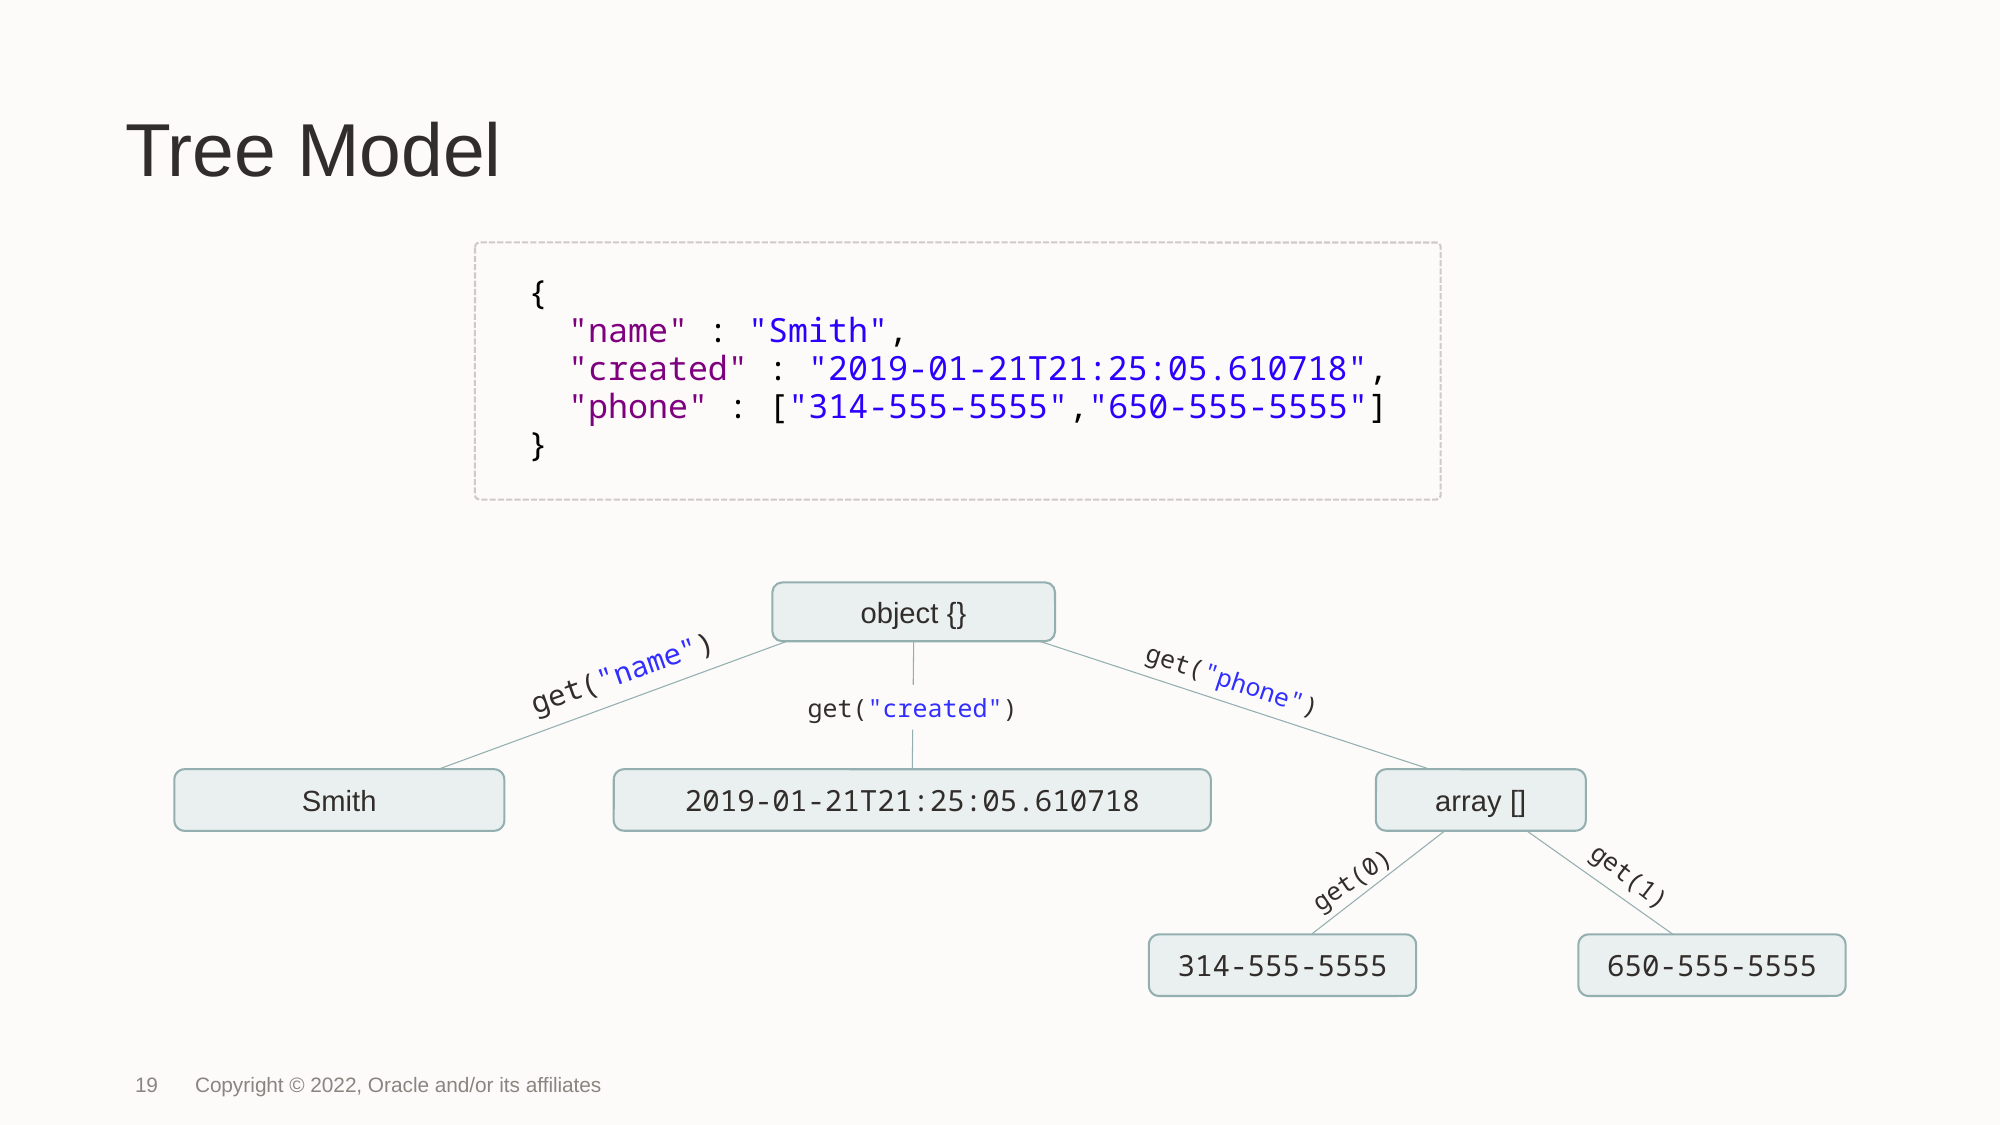

# Tree Model

{
  "name" : "Smith",
  "created" : "2019-01-21T21:25:05.610718",
  "phone" : ["314-555-5555","650-555-5555"]
}
object {}
get("name")
get("phone")
get("created")
Smith
2019-01-21T21:25:05.610718
array []
get(1)
get(0)
314-555-5555
650-555-5555
19
Copyright © 2022, Oracle and/or its affiliates